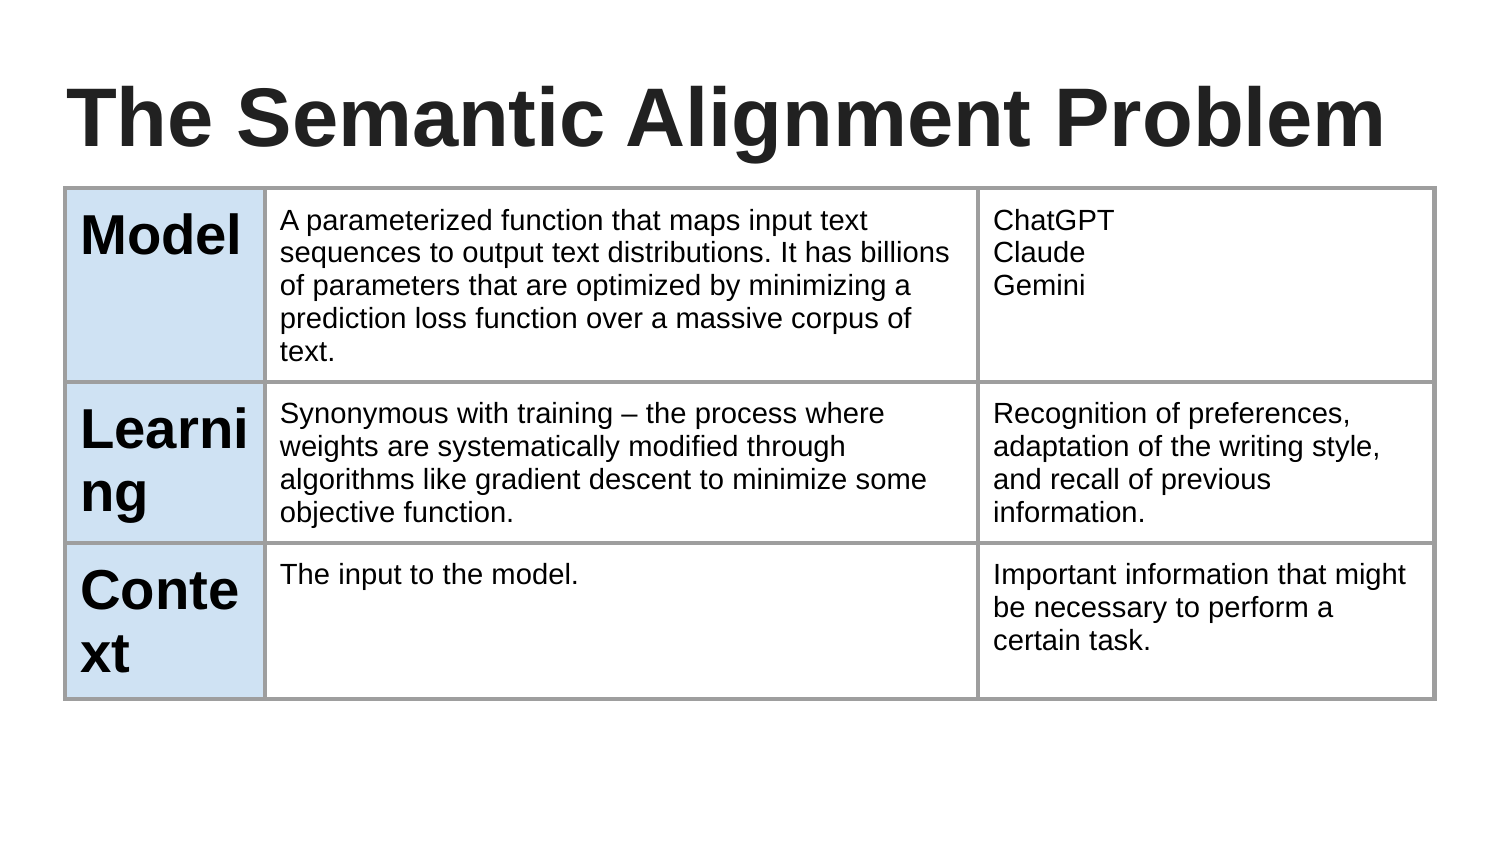

# The Semantic Alignment Problem
| Model | A parameterized function that maps input text sequences to output text distributions. It has billions of parameters that are optimized by minimizing a prediction loss function over a massive corpus of text. | ChatGPT Claude Gemini |
| --- | --- | --- |
| Learning | Synonymous with training – the process where weights are systematically modified through algorithms like gradient descent to minimize some objective function. | Recognition of preferences, adaptation of the writing style, and recall of previous information. |
| Context | The input to the model. | Important information that might be necessary to perform a certain task. |